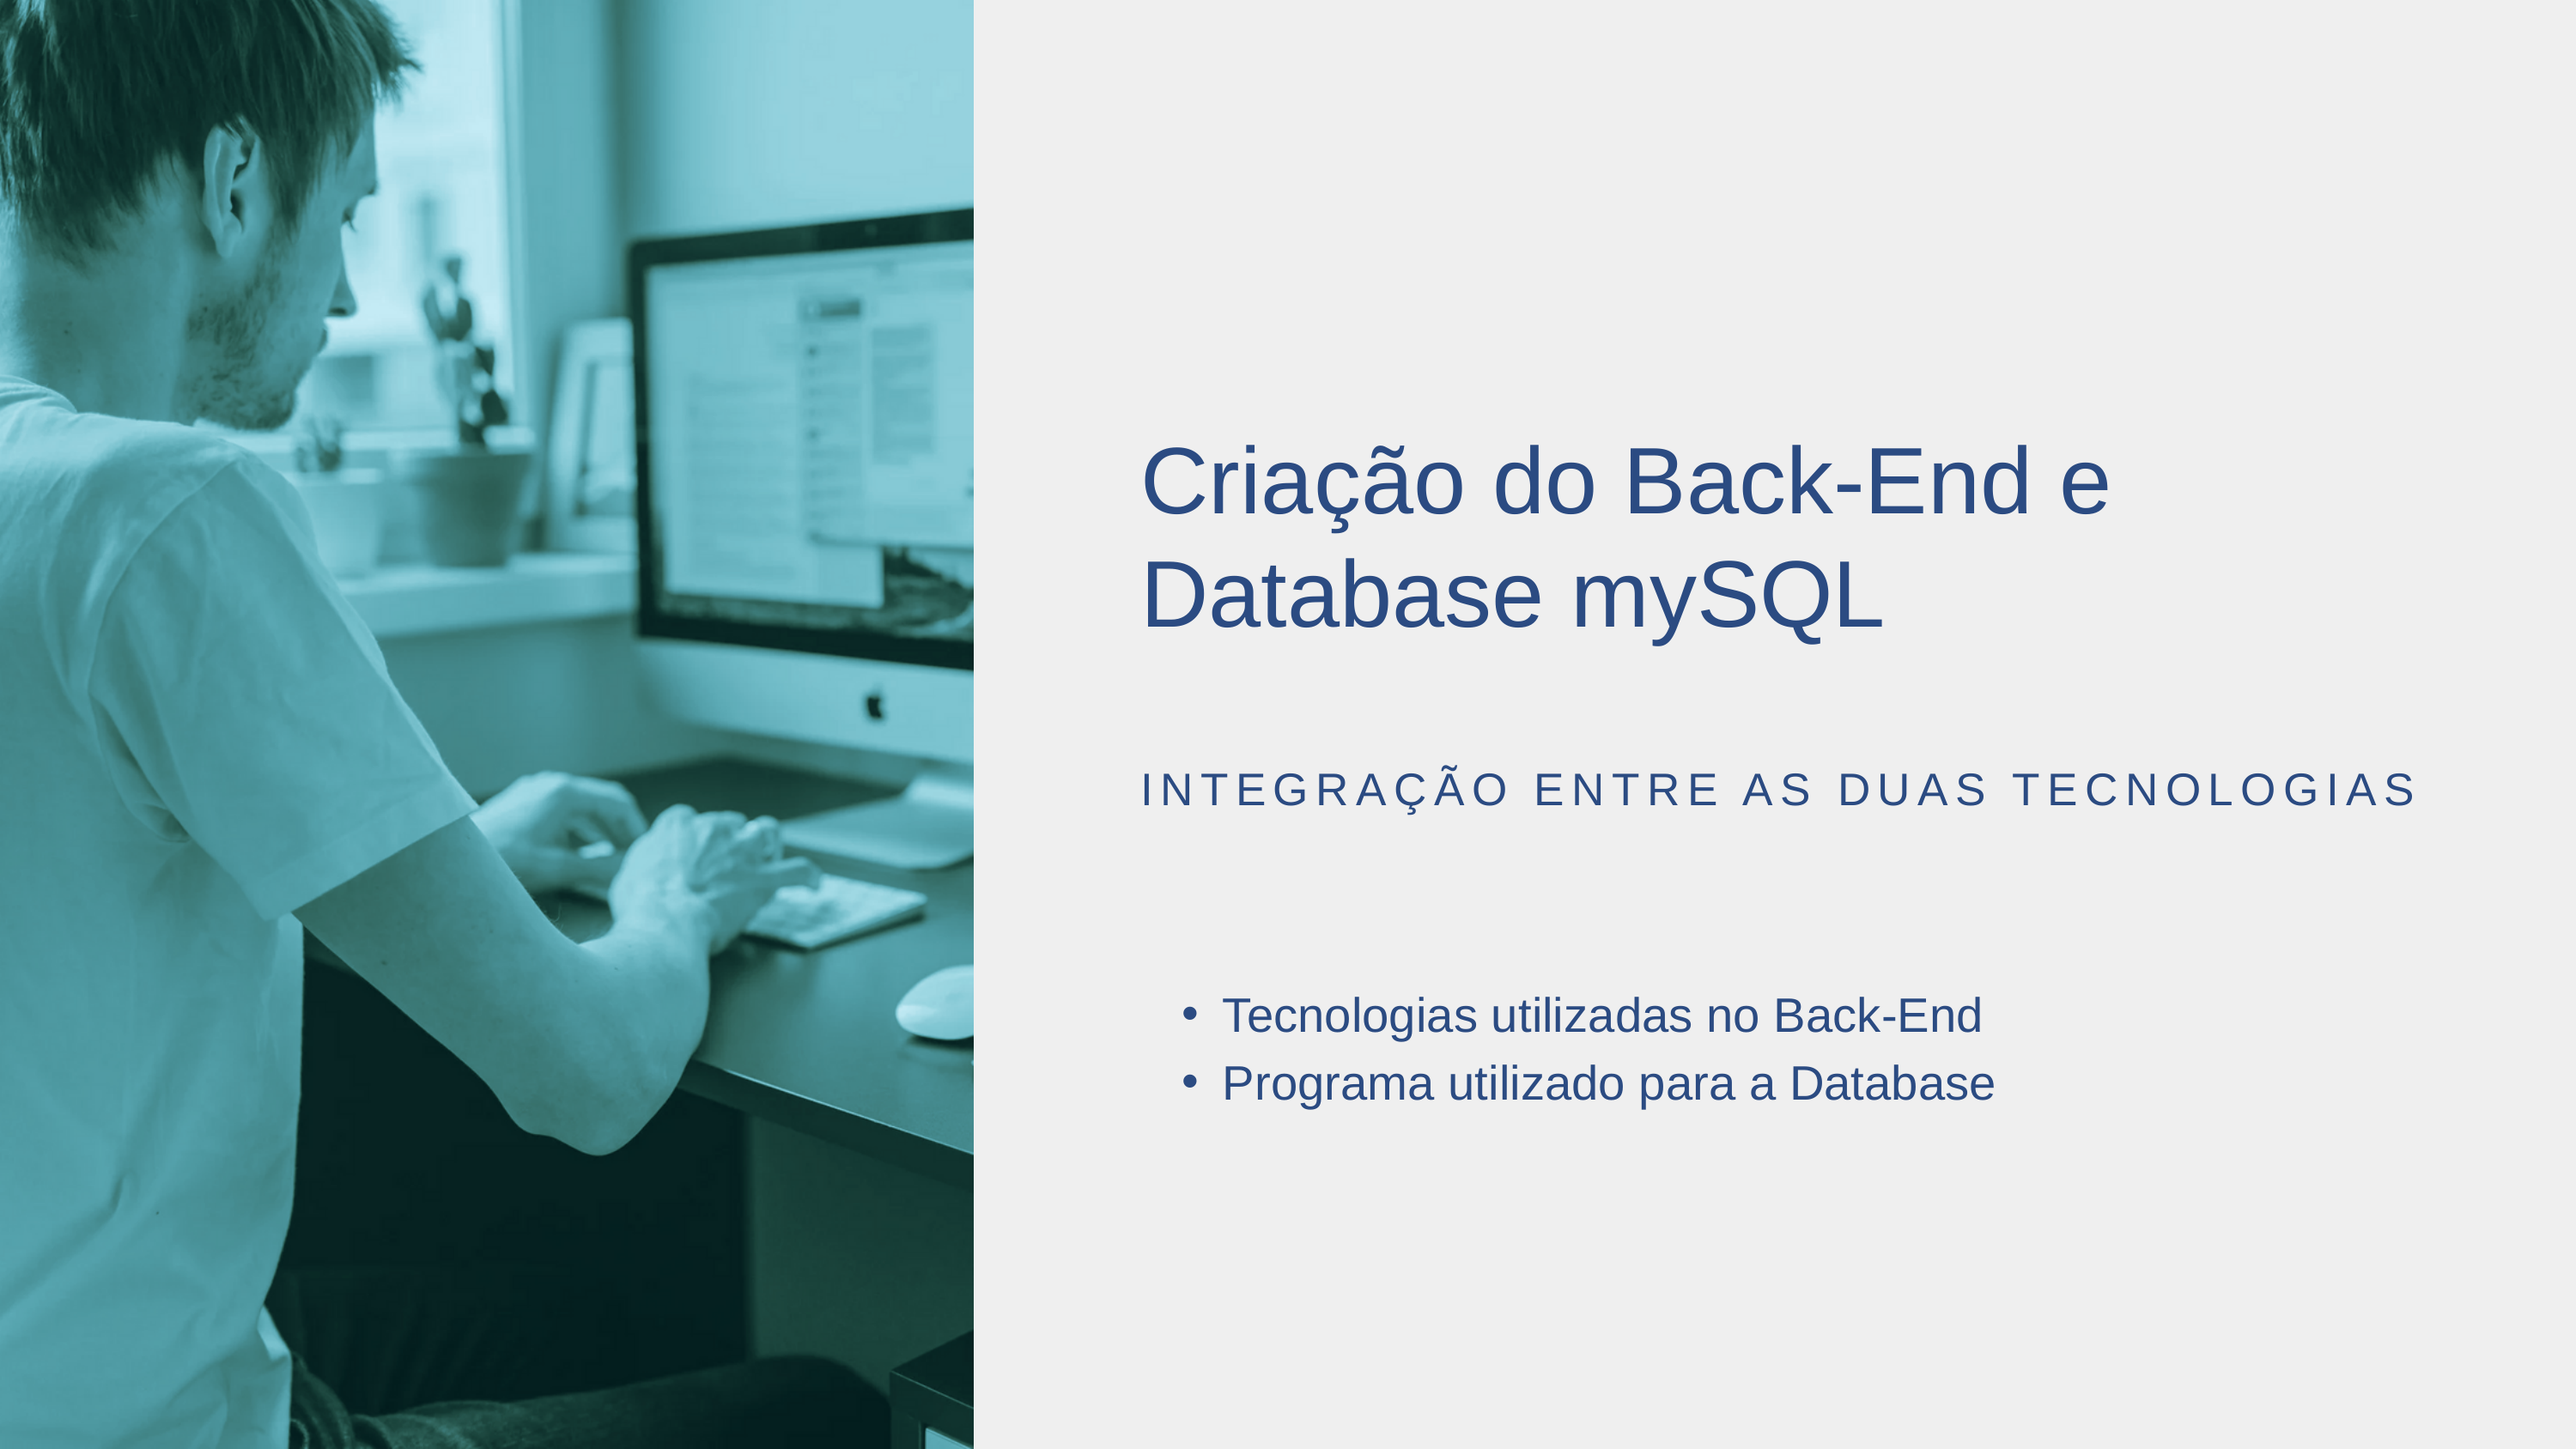

Criação do Back-End e Database mySQL
INTEGRAÇÃO ENTRE AS DUAS TECNOLOGIAS
Tecnologias utilizadas no Back-End
Programa utilizado para a Database